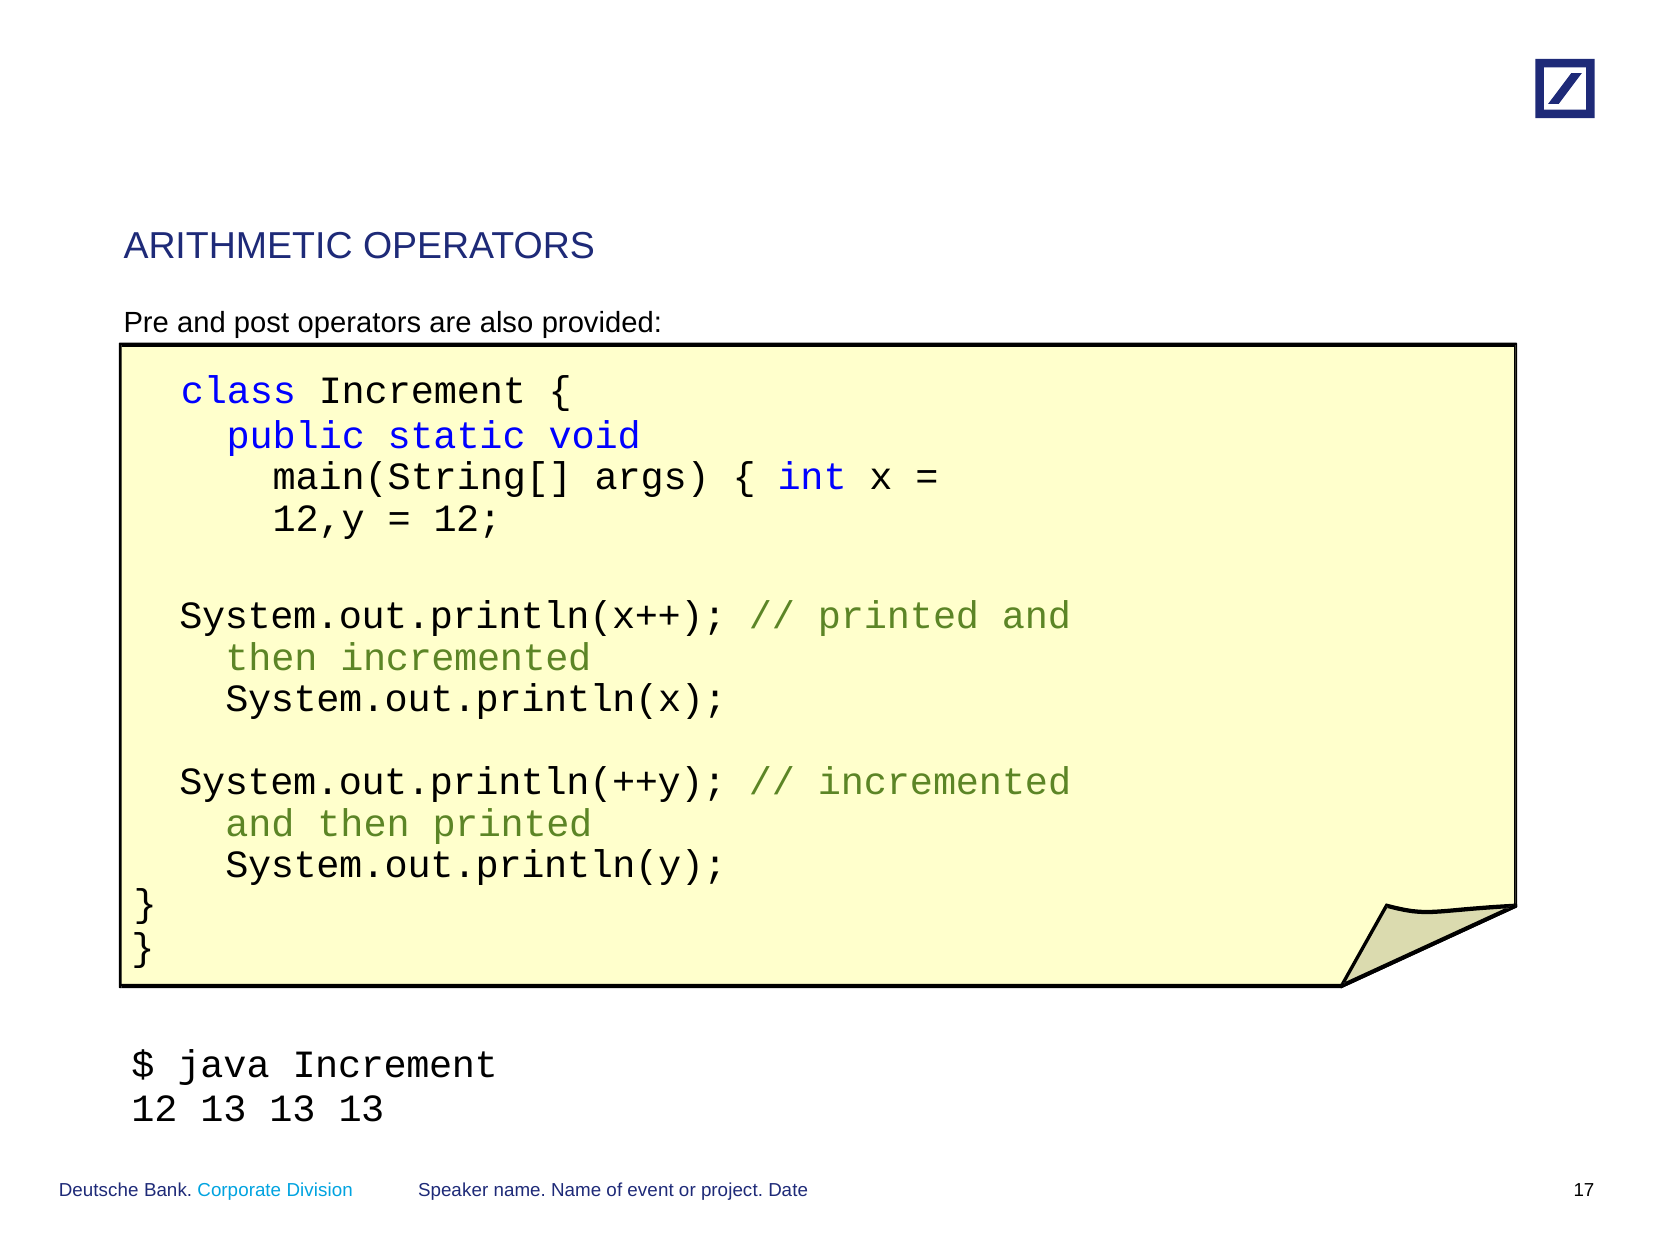

# ARITHMETIC OPERATORS
Pre and post operators are also provided:

class Increment {
public static void main(String[] args) { int x = 12,y = 12;

System.out.println(x++); // printed and then incremented System.out.println(x);
System.out.println(++y); // incremented and then printed System.out.println(y);
}
}

$ java Increment
12 13 13 13

Speaker name. Name of event or project. Date
17